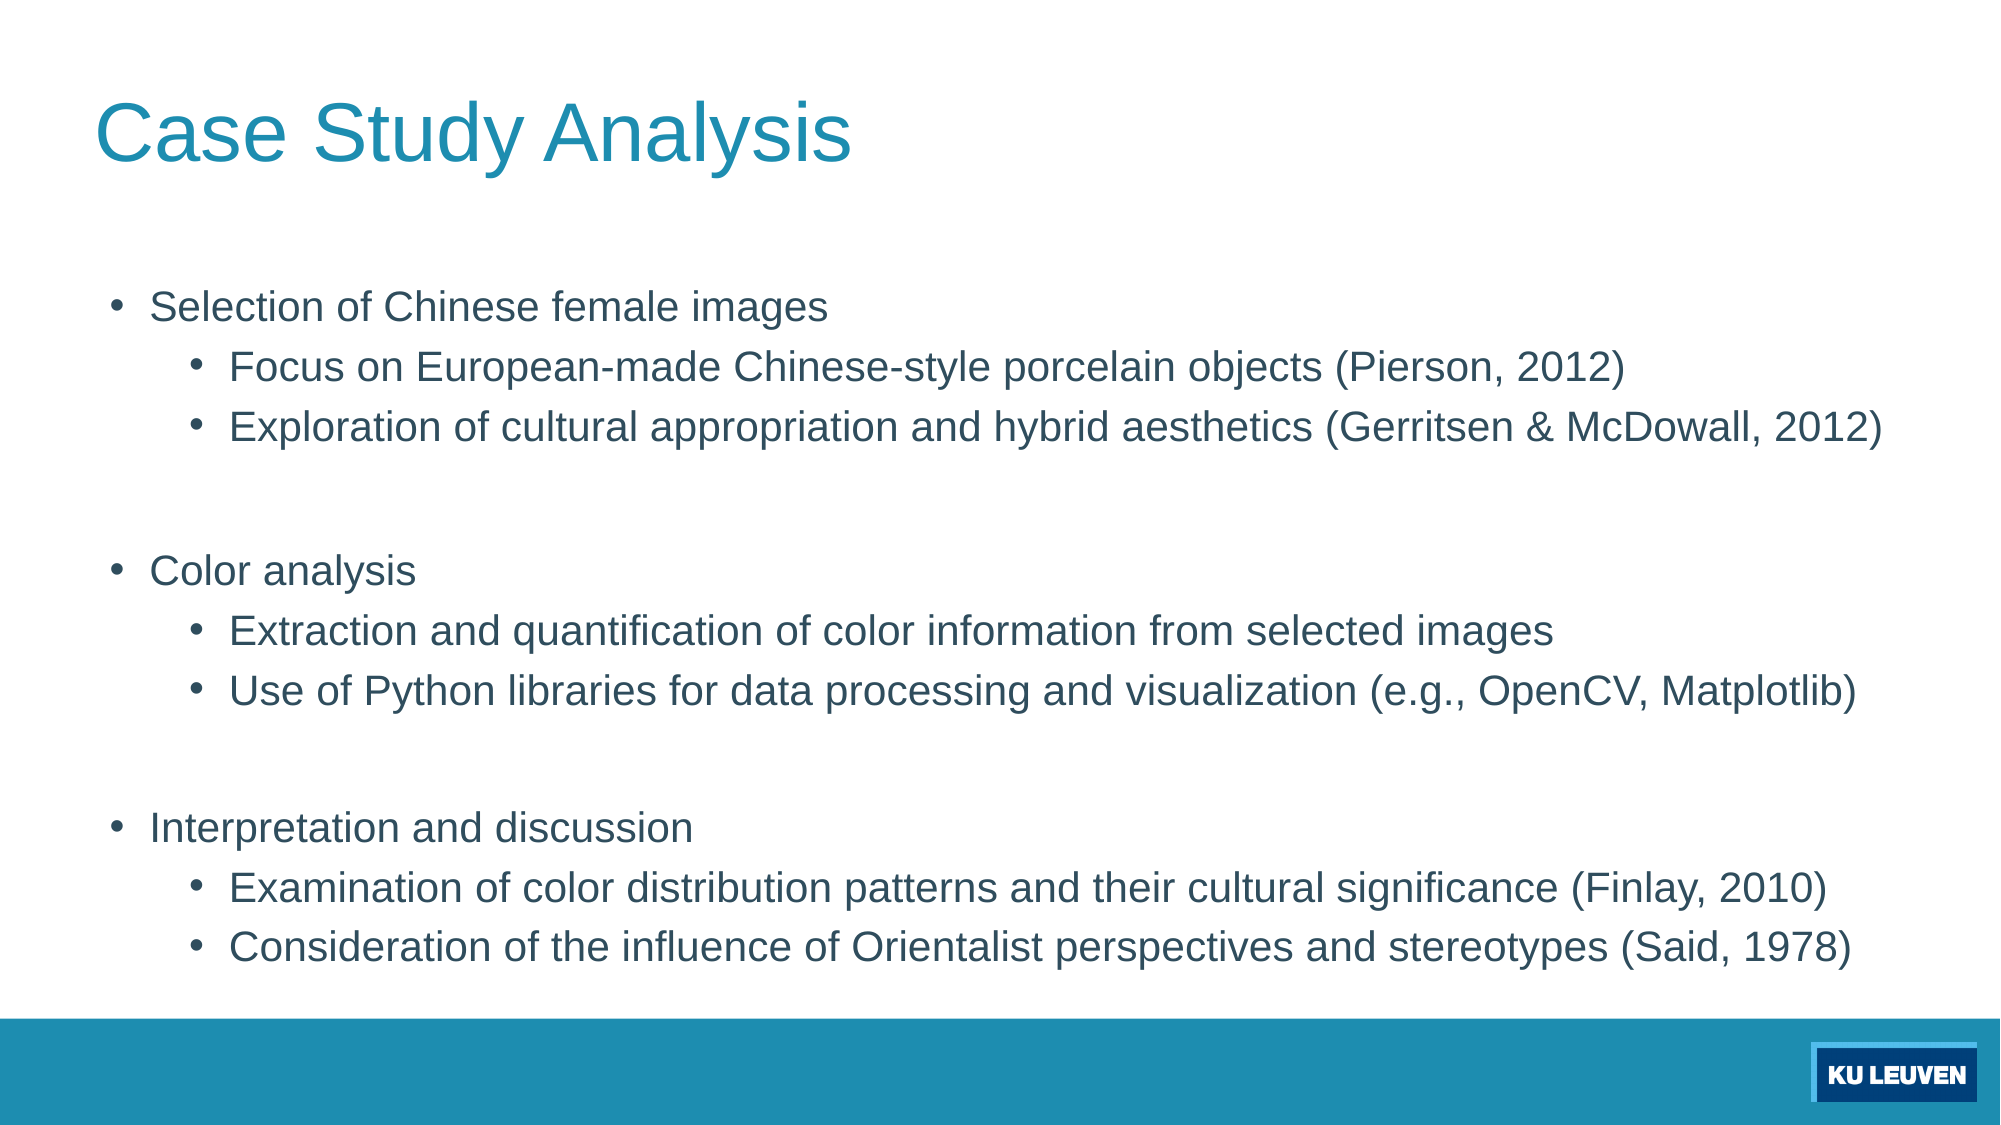

# Case Study Analysis
Selection of Chinese female images
Focus on European-made Chinese-style porcelain objects (Pierson, 2012)
Exploration of cultural appropriation and hybrid aesthetics (Gerritsen & McDowall, 2012)

Color analysis
Extraction and quantification of color information from selected images
Use of Python libraries for data processing and visualization (e.g., OpenCV, Matplotlib)

Interpretation and discussion
Examination of color distribution patterns and their cultural significance (Finlay, 2010)
Consideration of the influence of Orientalist perspectives and stereotypes (Said, 1978)